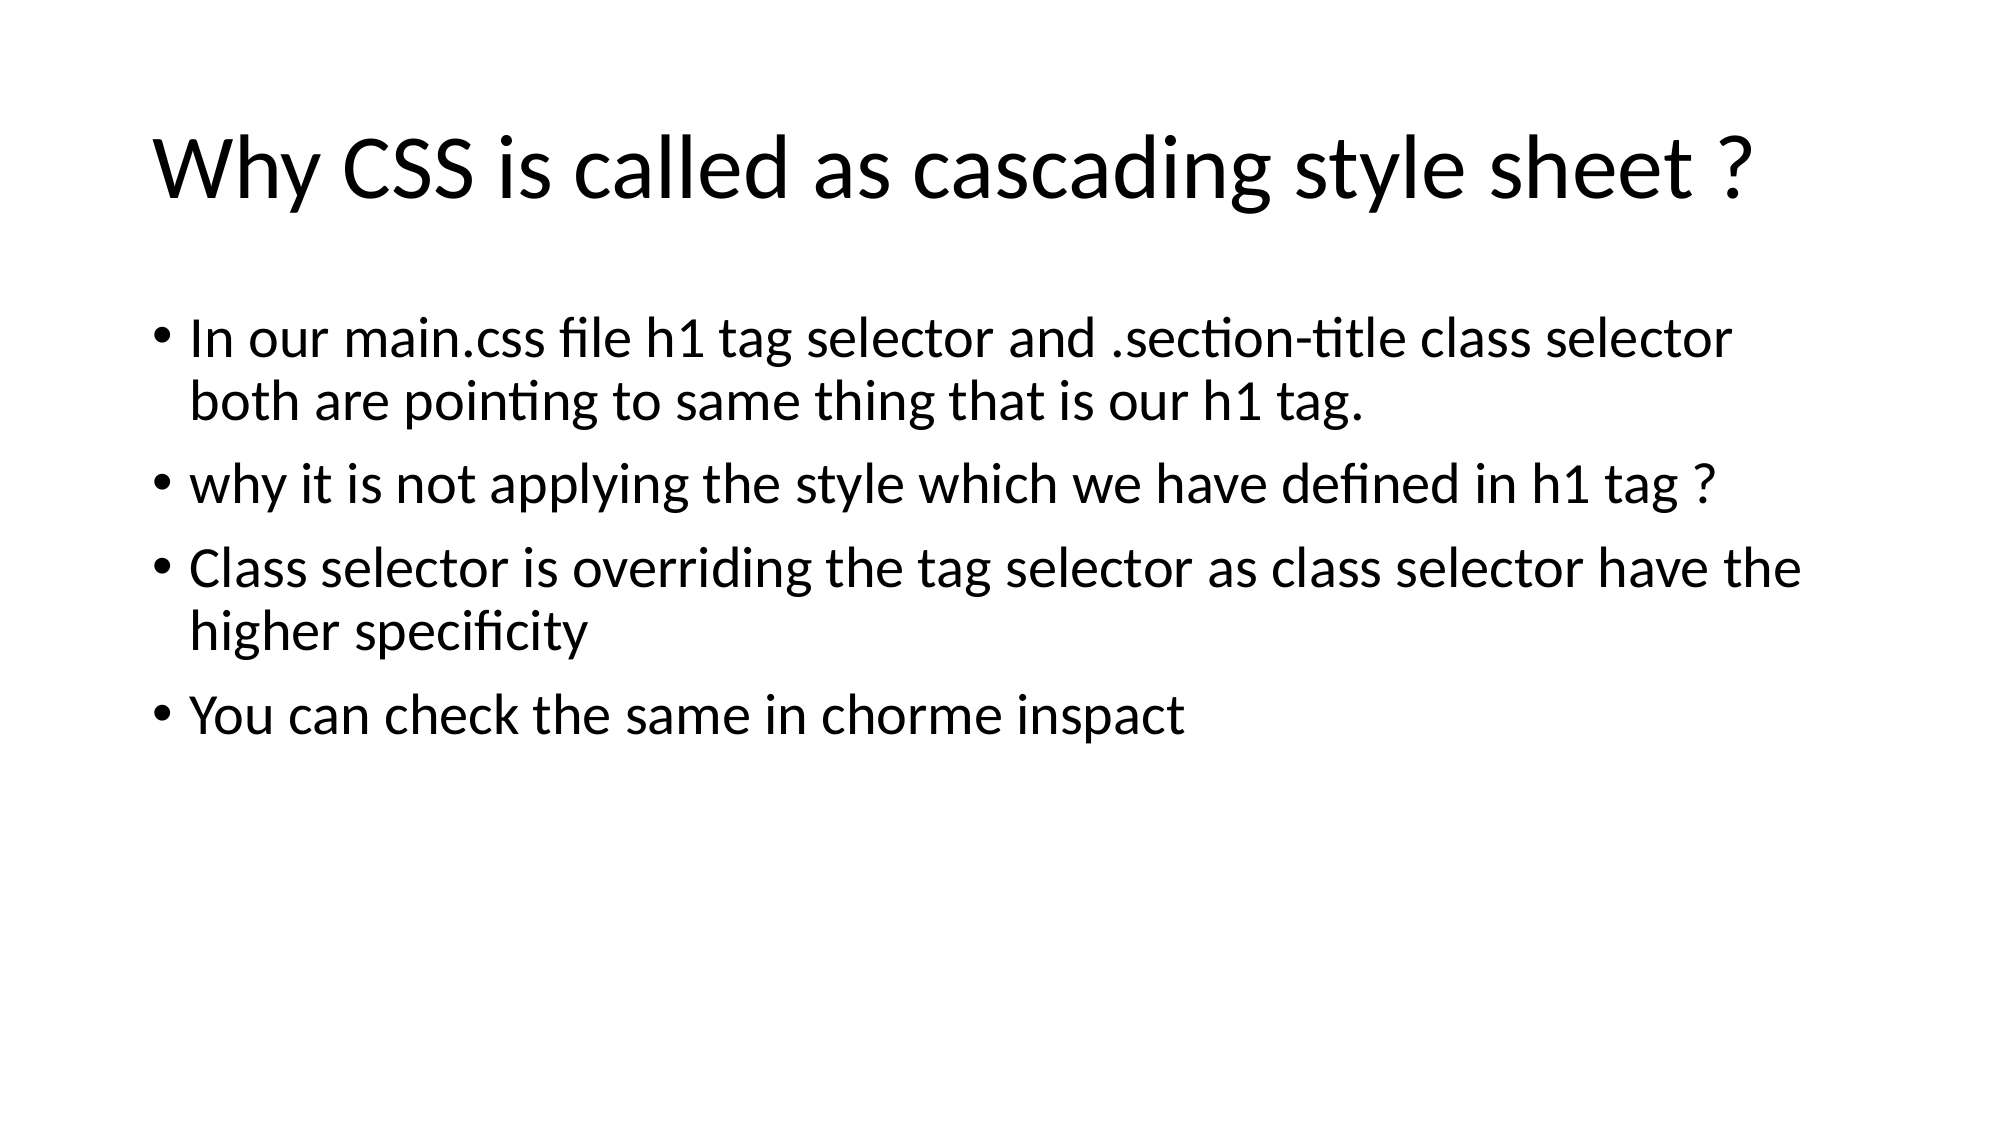

# Why CSS is called as cascading style sheet ?
In our main.css file h1 tag selector and .section-title class selector both are pointing to same thing that is our h1 tag.
why it is not applying the style which we have defined in h1 tag ?
Class selector is overriding the tag selector as class selector have the higher specificity
You can check the same in chorme inspact